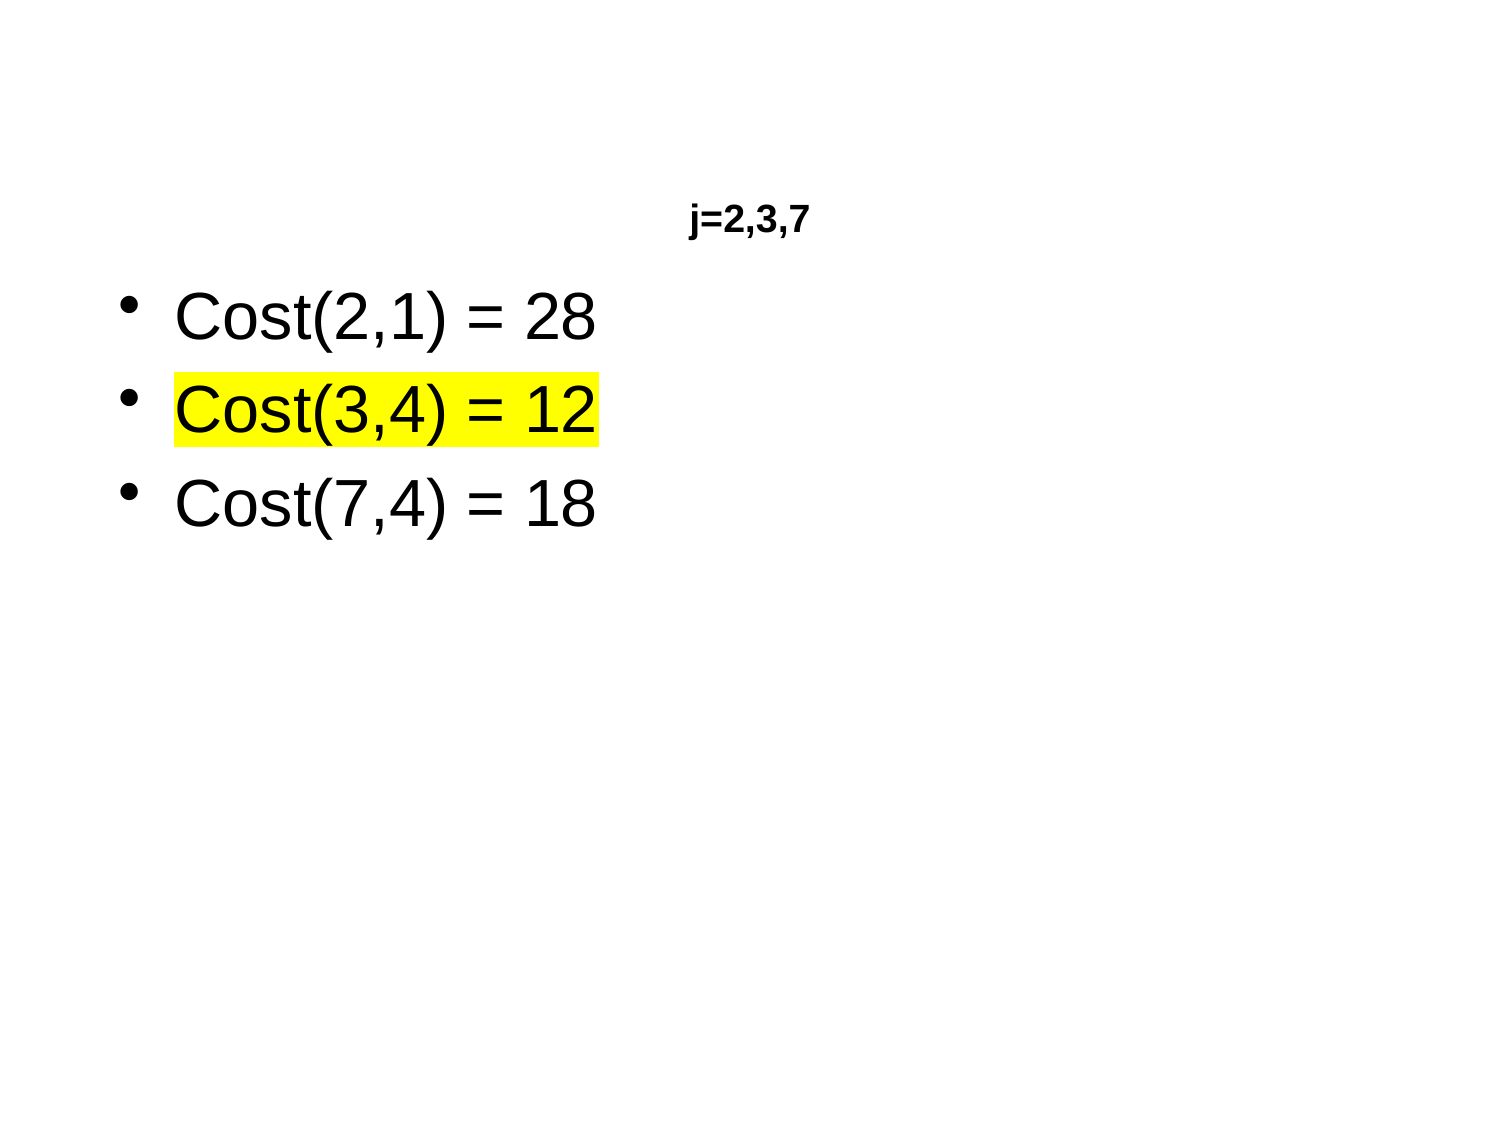

# j=2,3,7
Cost(2,1) = 28
Cost(3,4) = 12
Cost(7,4) = 18